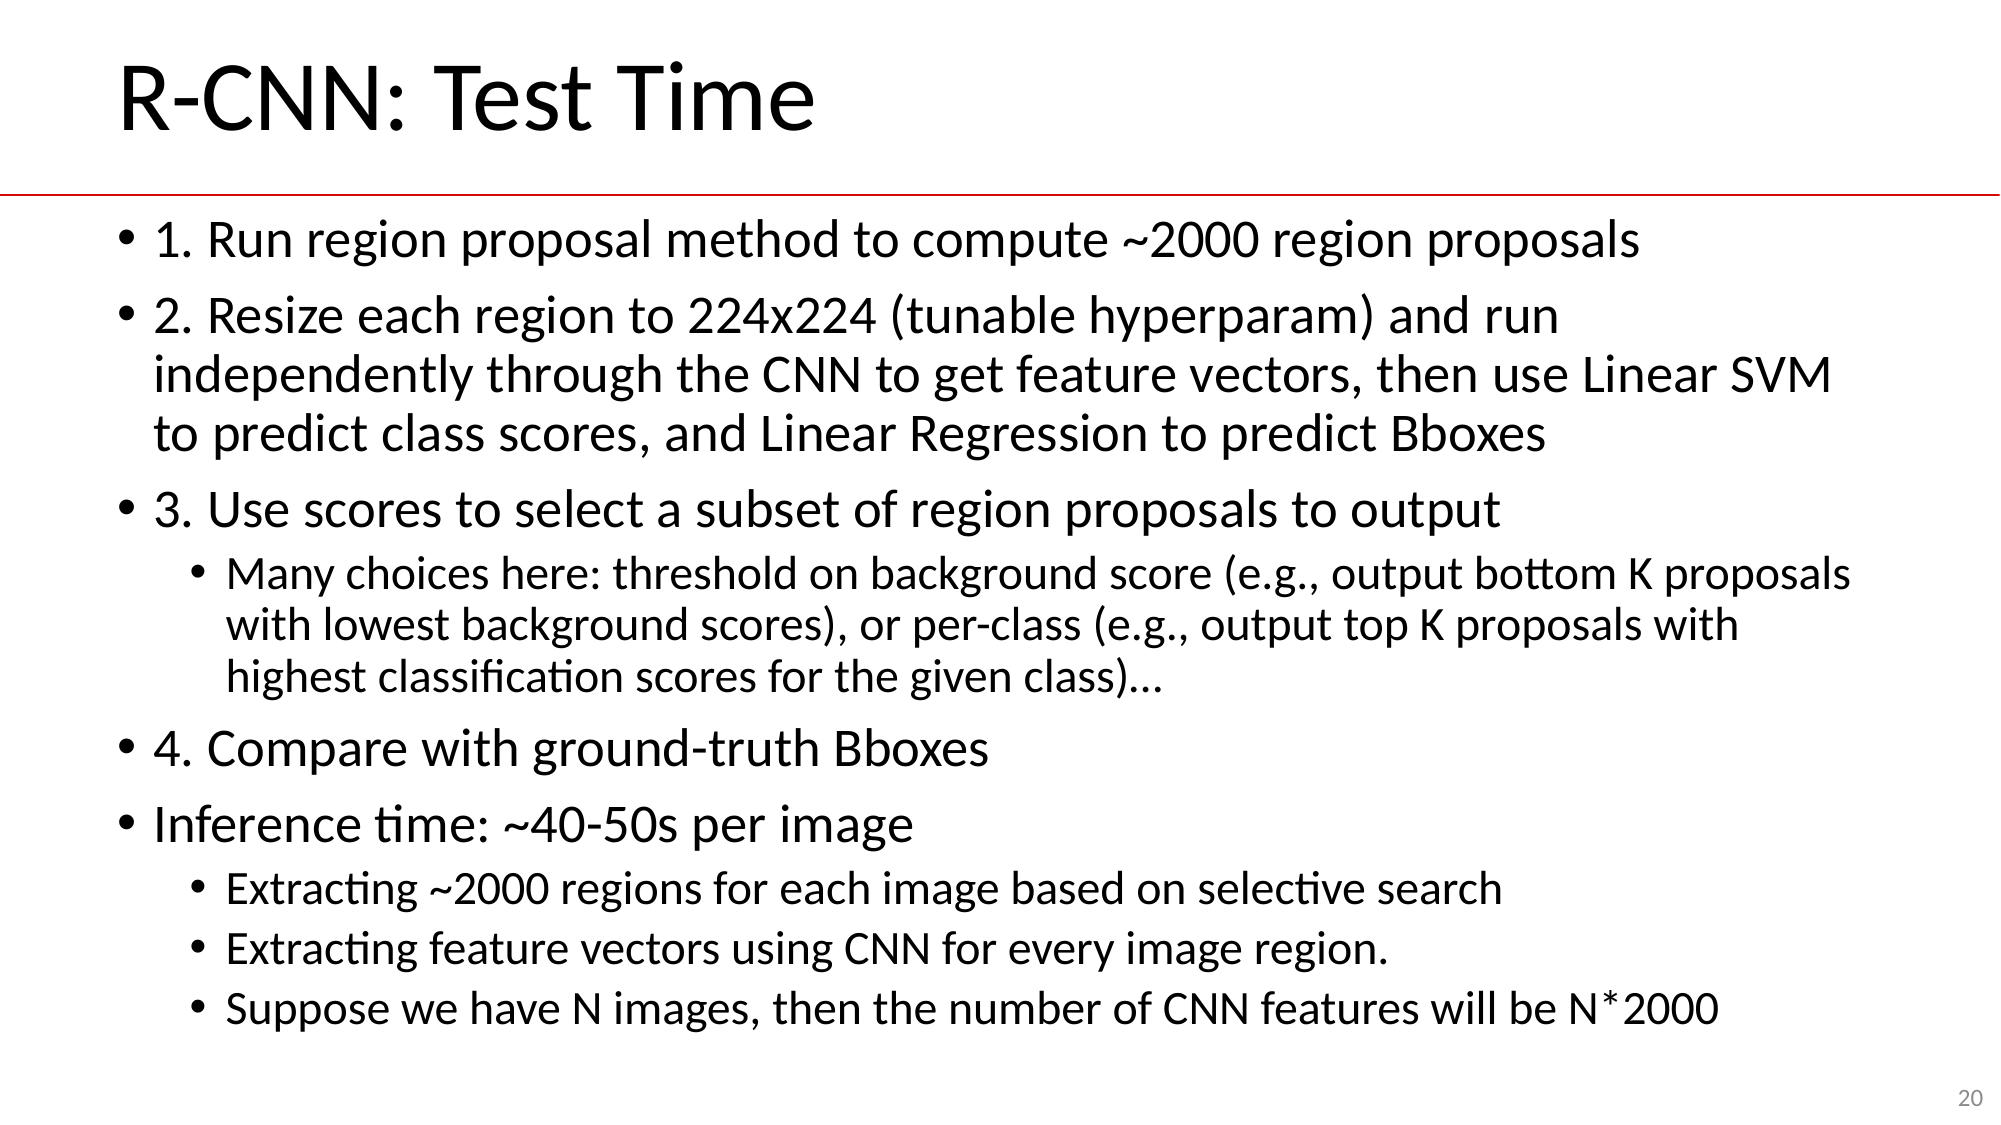

# R-CNN: Test Time
1. Run region proposal method to compute ~2000 region proposals
2. Resize each region to 224x224 (tunable hyperparam) and run independently through the CNN to get feature vectors, then use Linear SVM to predict class scores, and Linear Regression to predict Bboxes
3. Use scores to select a subset of region proposals to output
Many choices here: threshold on background score (e.g., output bottom K proposals with lowest background scores), or per-class (e.g., output top K proposals with highest classification scores for the given class)…
4. Compare with ground-truth Bboxes
Inference time: ~40-50s per image
Extracting ~2000 regions for each image based on selective search
Extracting feature vectors using CNN for every image region.
Suppose we have N images, then the number of CNN features will be N*2000
20